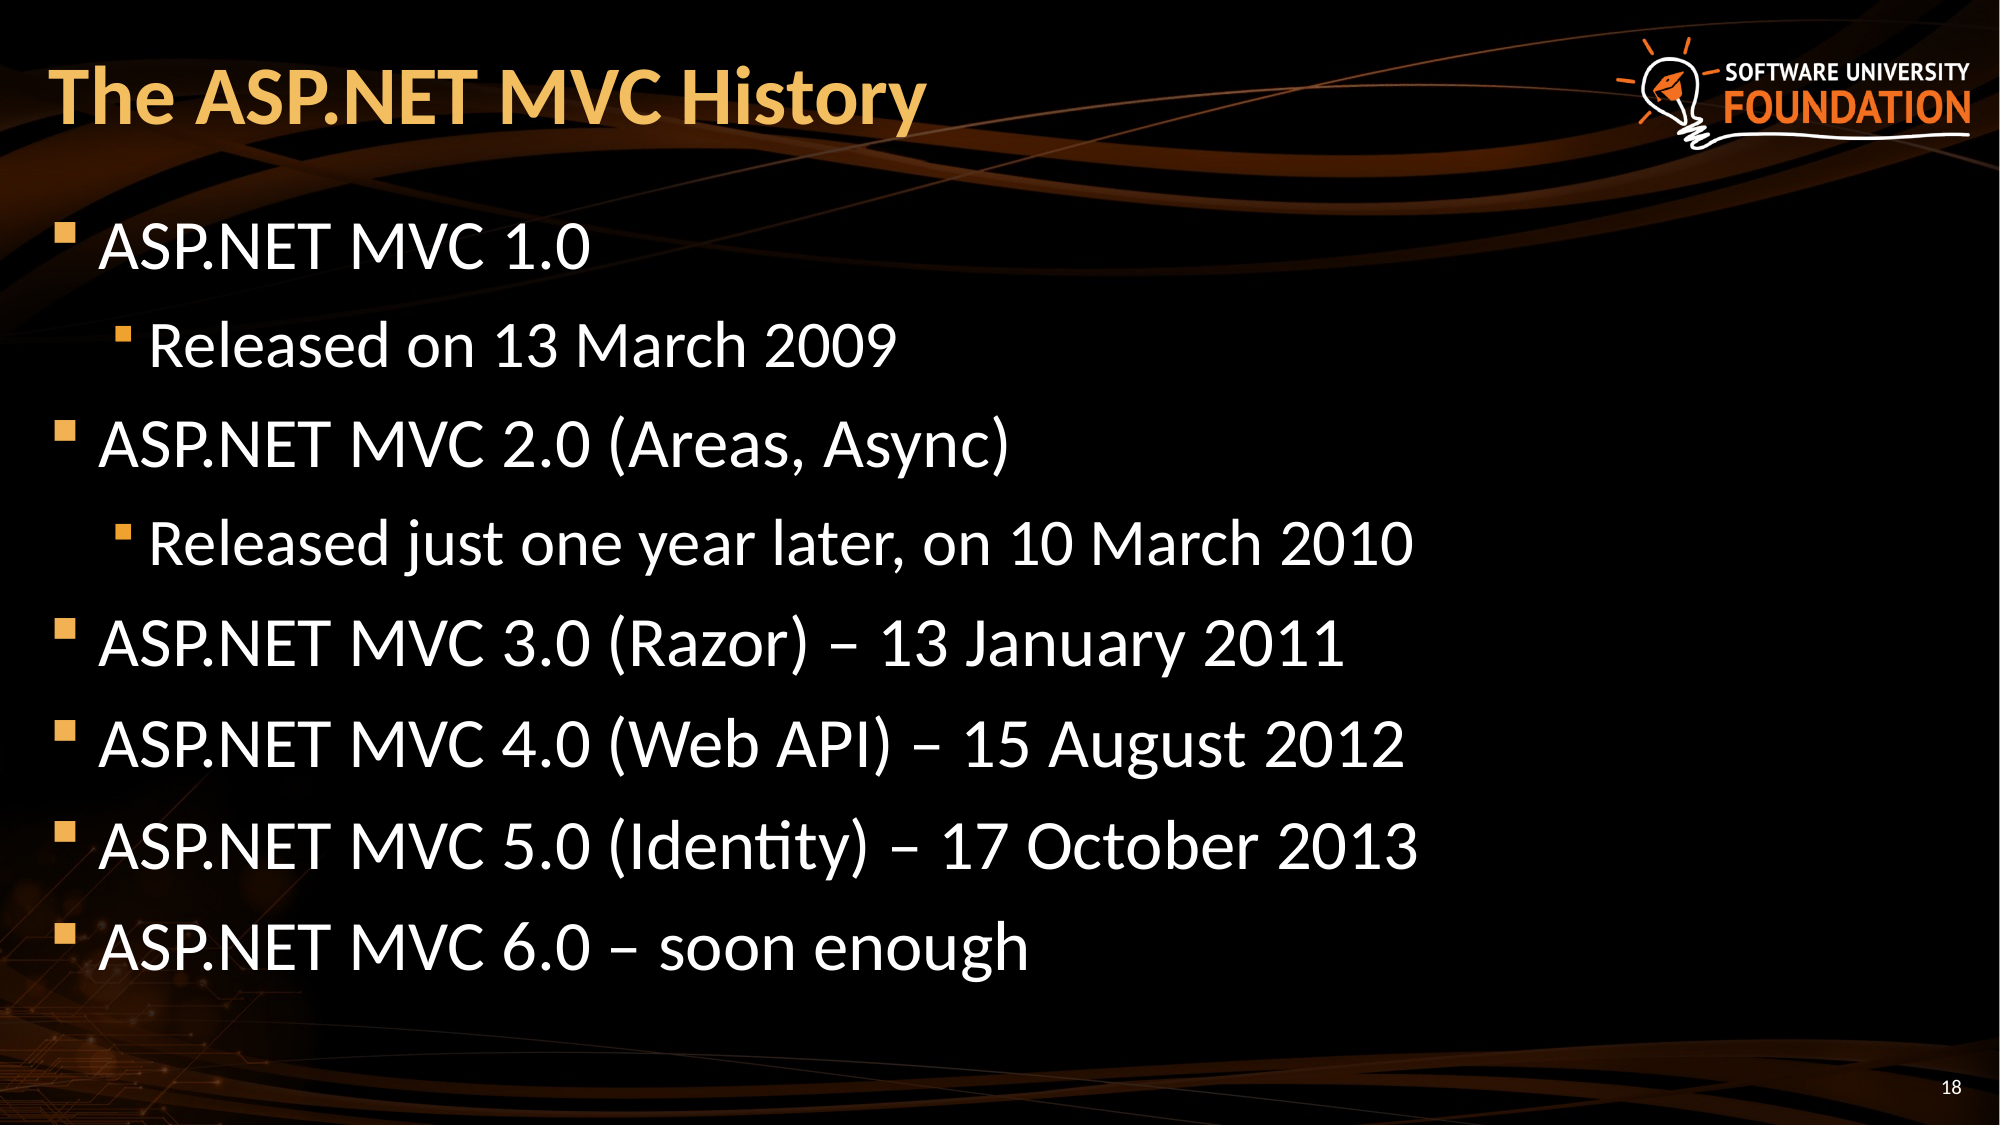

# The ASP.NET MVC History
ASP.NET MVC 1.0
Released on 13 March 2009
ASP.NET MVC 2.0 (Areas, Async)
Released just one year later, on 10 March 2010
ASP.NET MVC 3.0 (Razor) – 13 January 2011
ASP.NET MVC 4.0 (Web API) – 15 August 2012
ASP.NET MVC 5.0 (Identity) – 17 October 2013
ASP.NET MVC 6.0 – soon enough

18